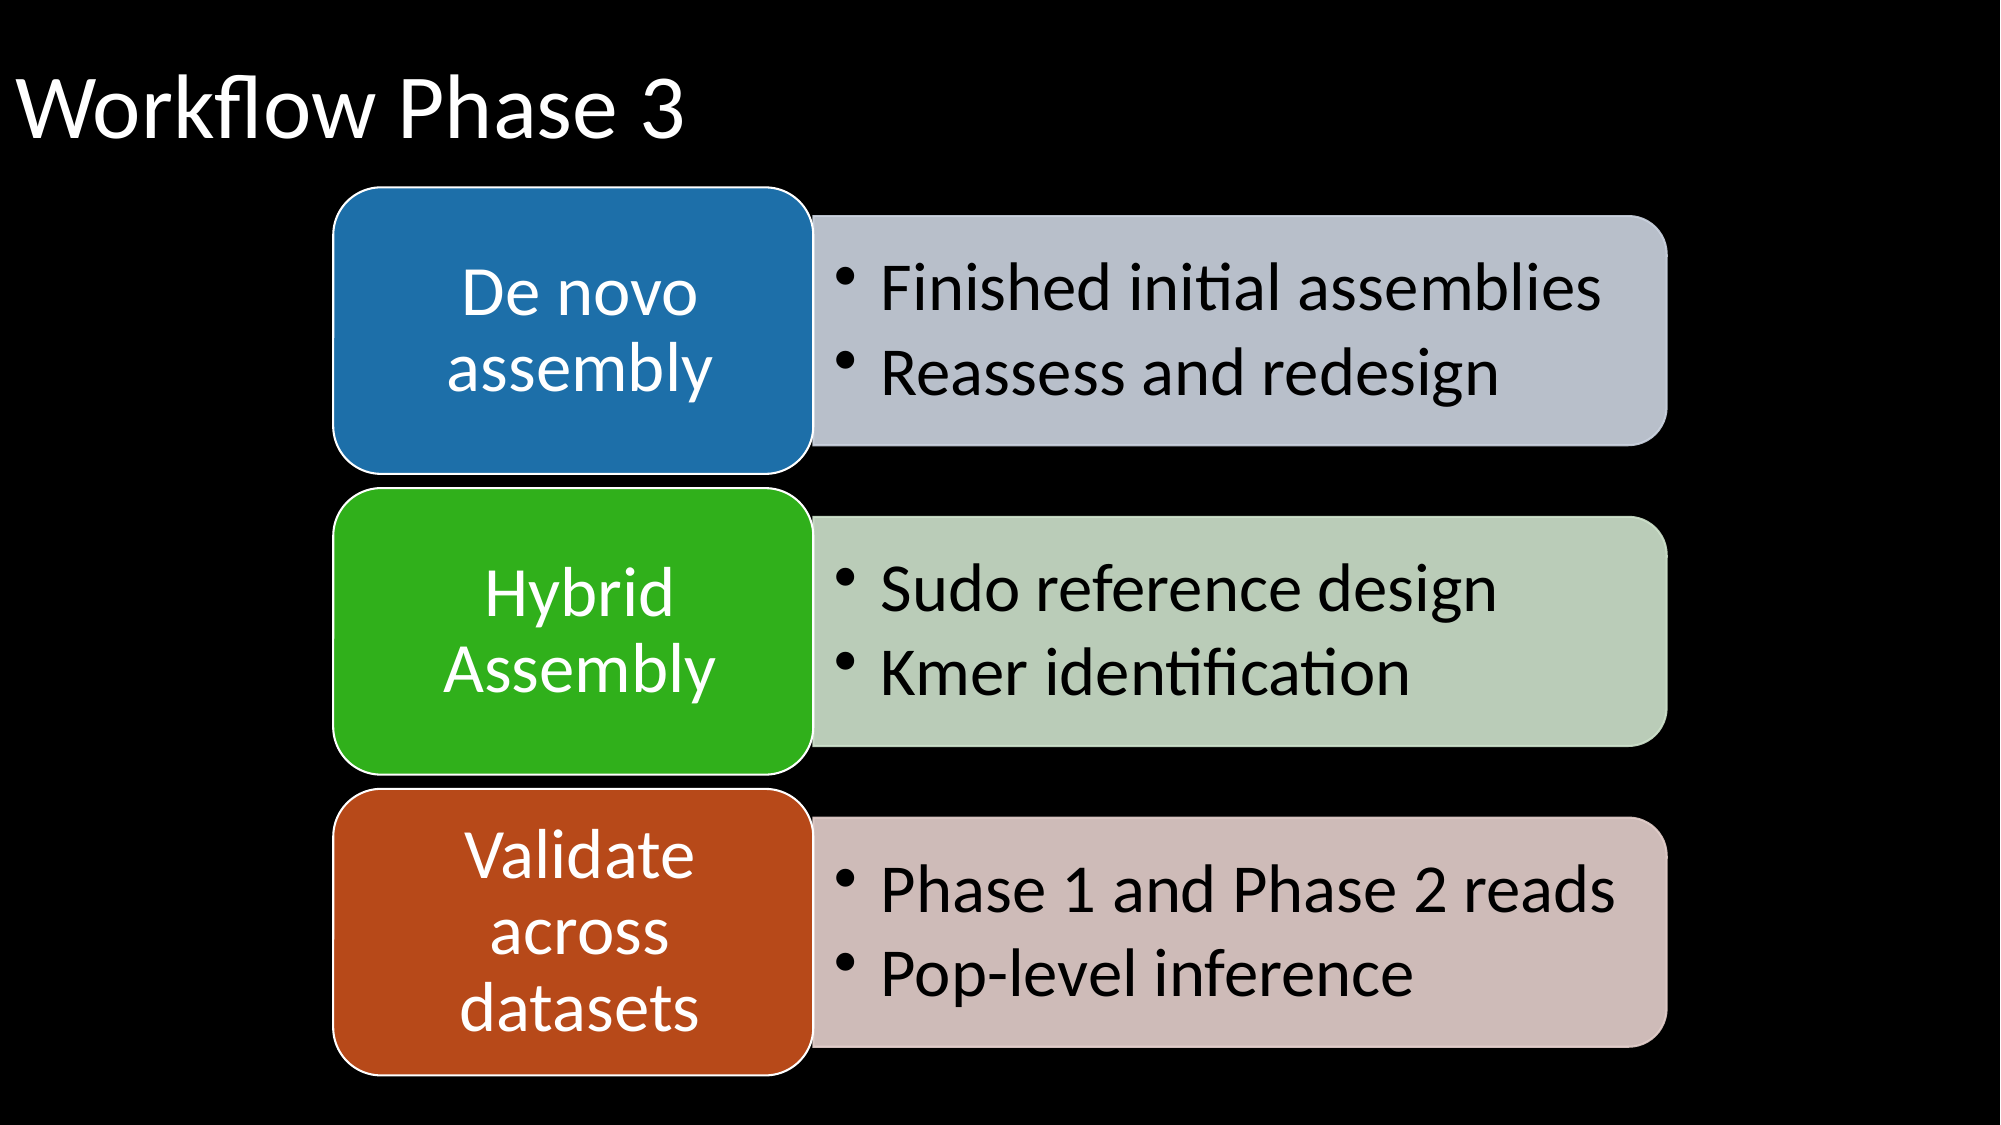

# Workflow Phase 3
Finished initial assemblies
Reassess and redesign
De novo assembly
Sudo reference design
Kmer identification
Hybrid Assembly
Phase 1 and Phase 2 reads
Pop-level inference
Validate across datasets